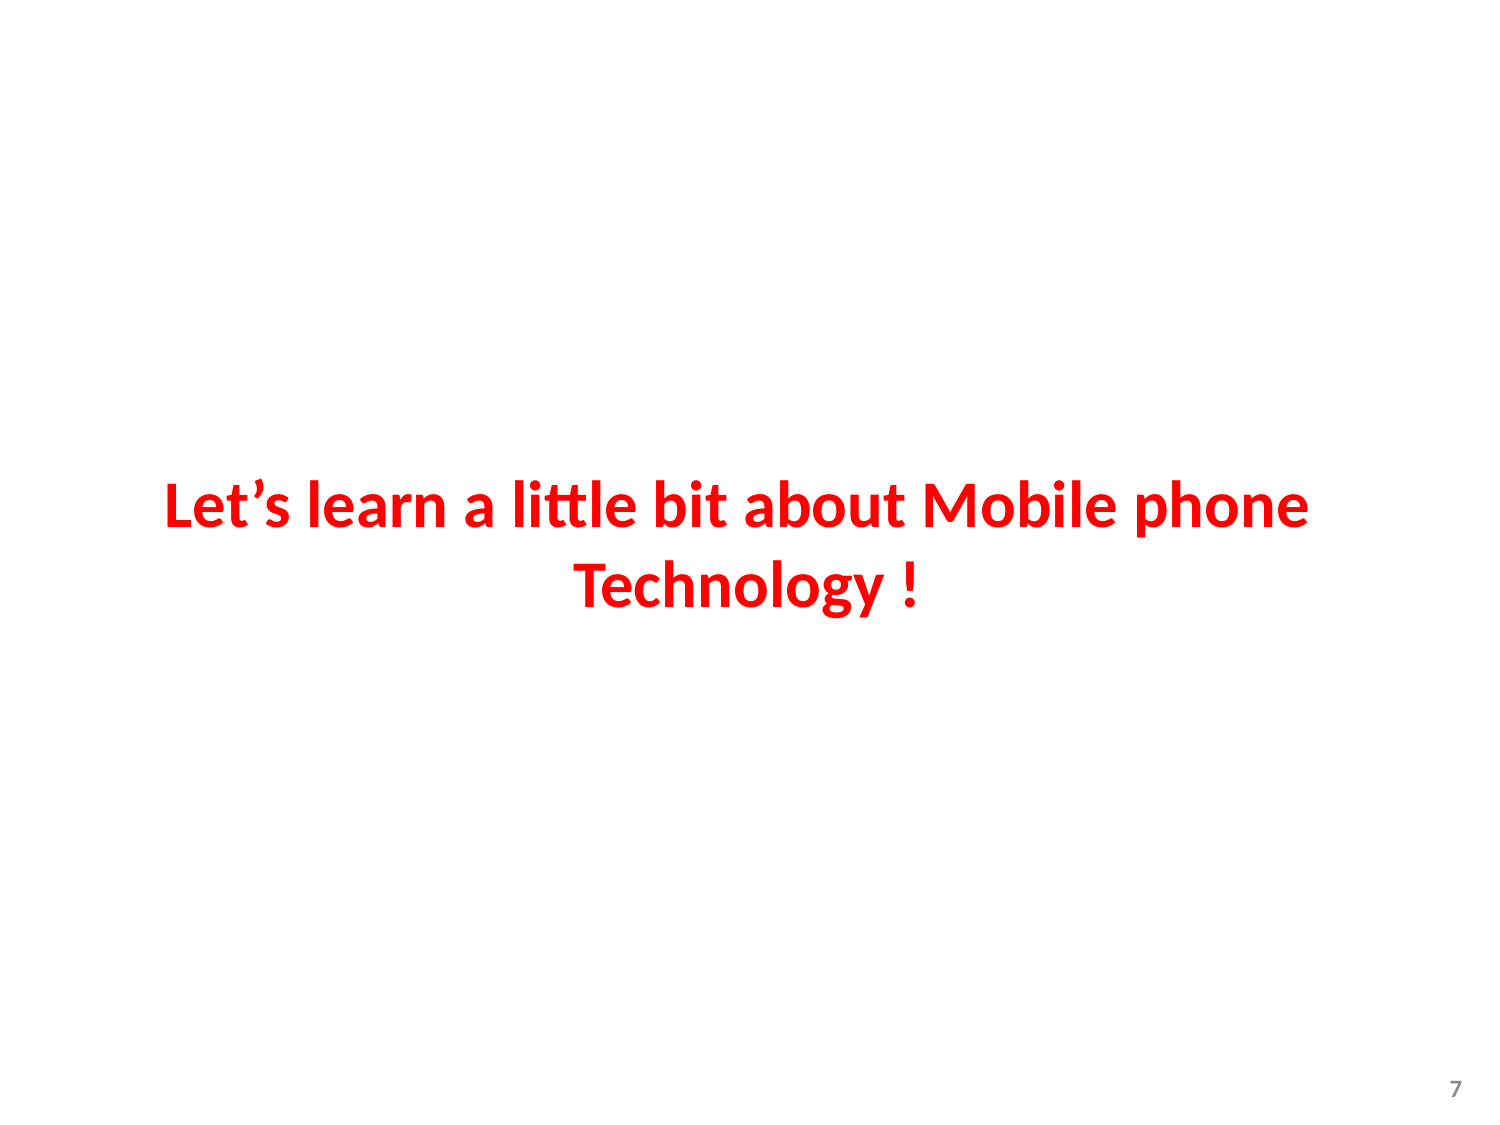

# Let’s learn a little bit about Mobile phone Technology !